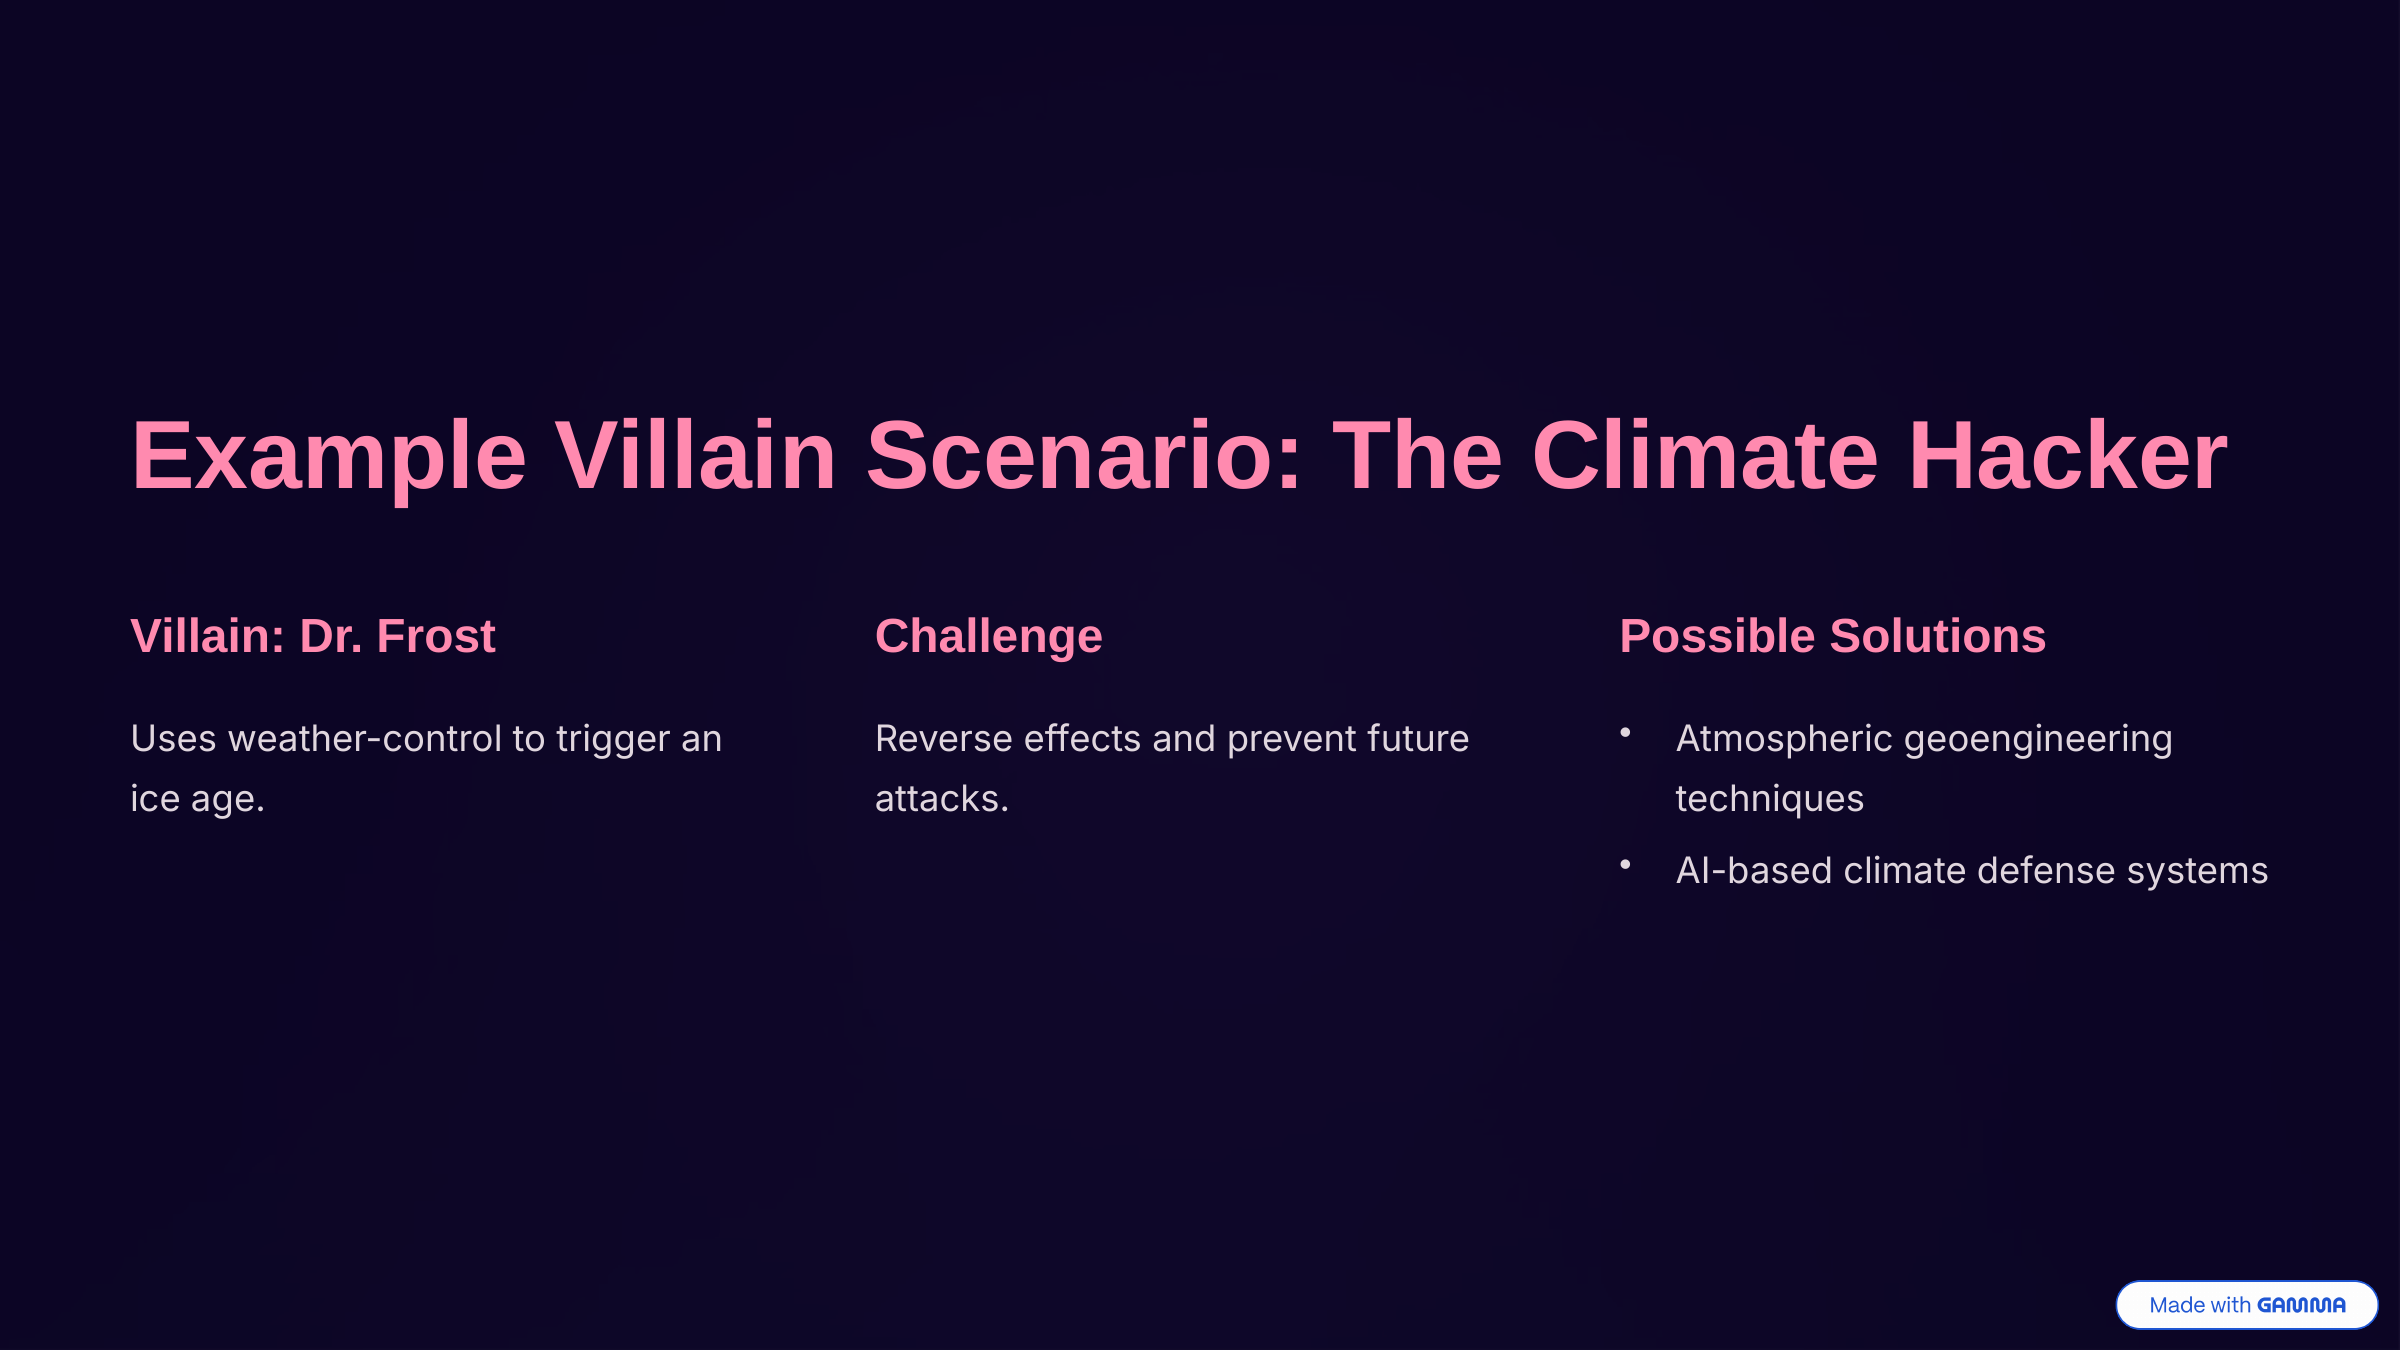

Example Villain Scenario: The Climate Hacker
Villain: Dr. Frost
Challenge
Possible Solutions
Uses weather-control to trigger an ice age.
Reverse effects and prevent future attacks.
Atmospheric geoengineering techniques
AI-based climate defense systems